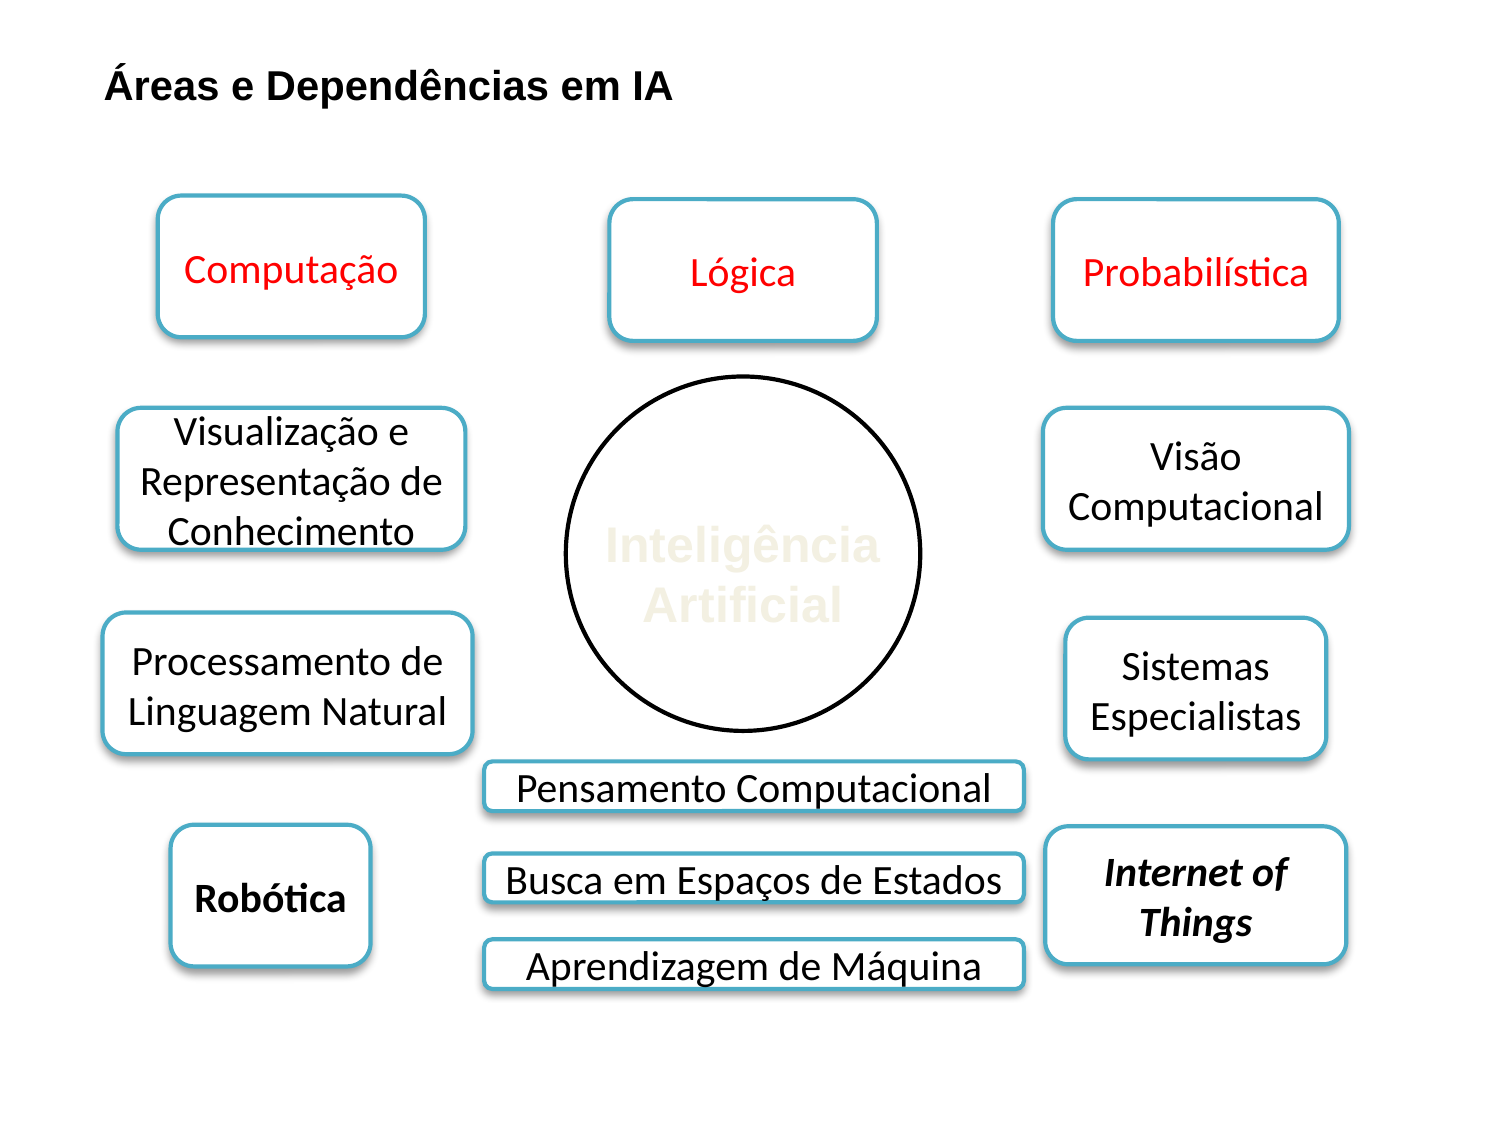

# Áreas e Dependências em IA
Computação
Lógica
Probabilística

Visualização e Representação de Conhecimento
Visão Computacional
Inteligência Artificial
Processamento de Linguagem Natural
Sistemas Especialistas
Pensamento Computacional
Robótica
Internet of Things
Busca em Espaços de Estados
Aprendizagem de Máquina